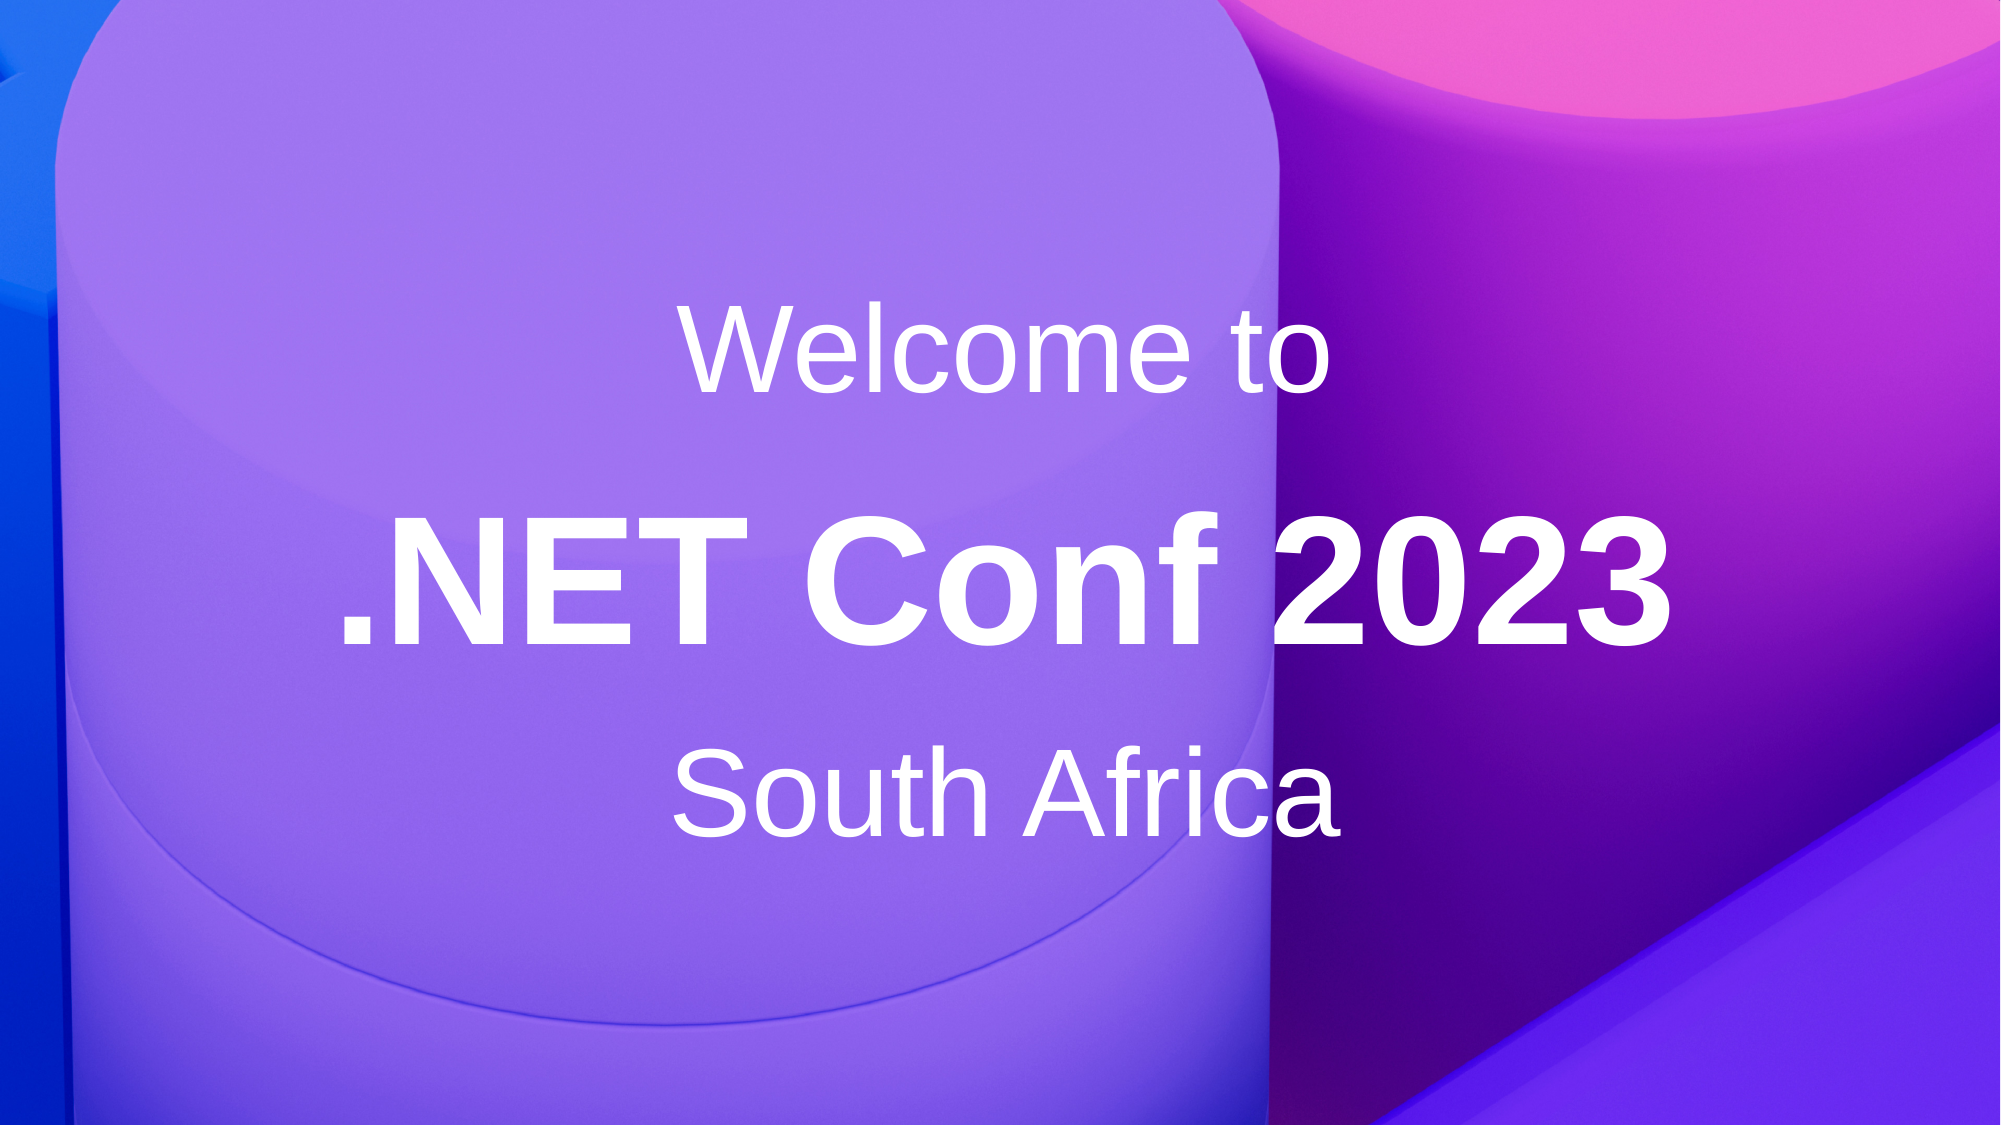

# Welcome to .NET Conf 2023 South Africa